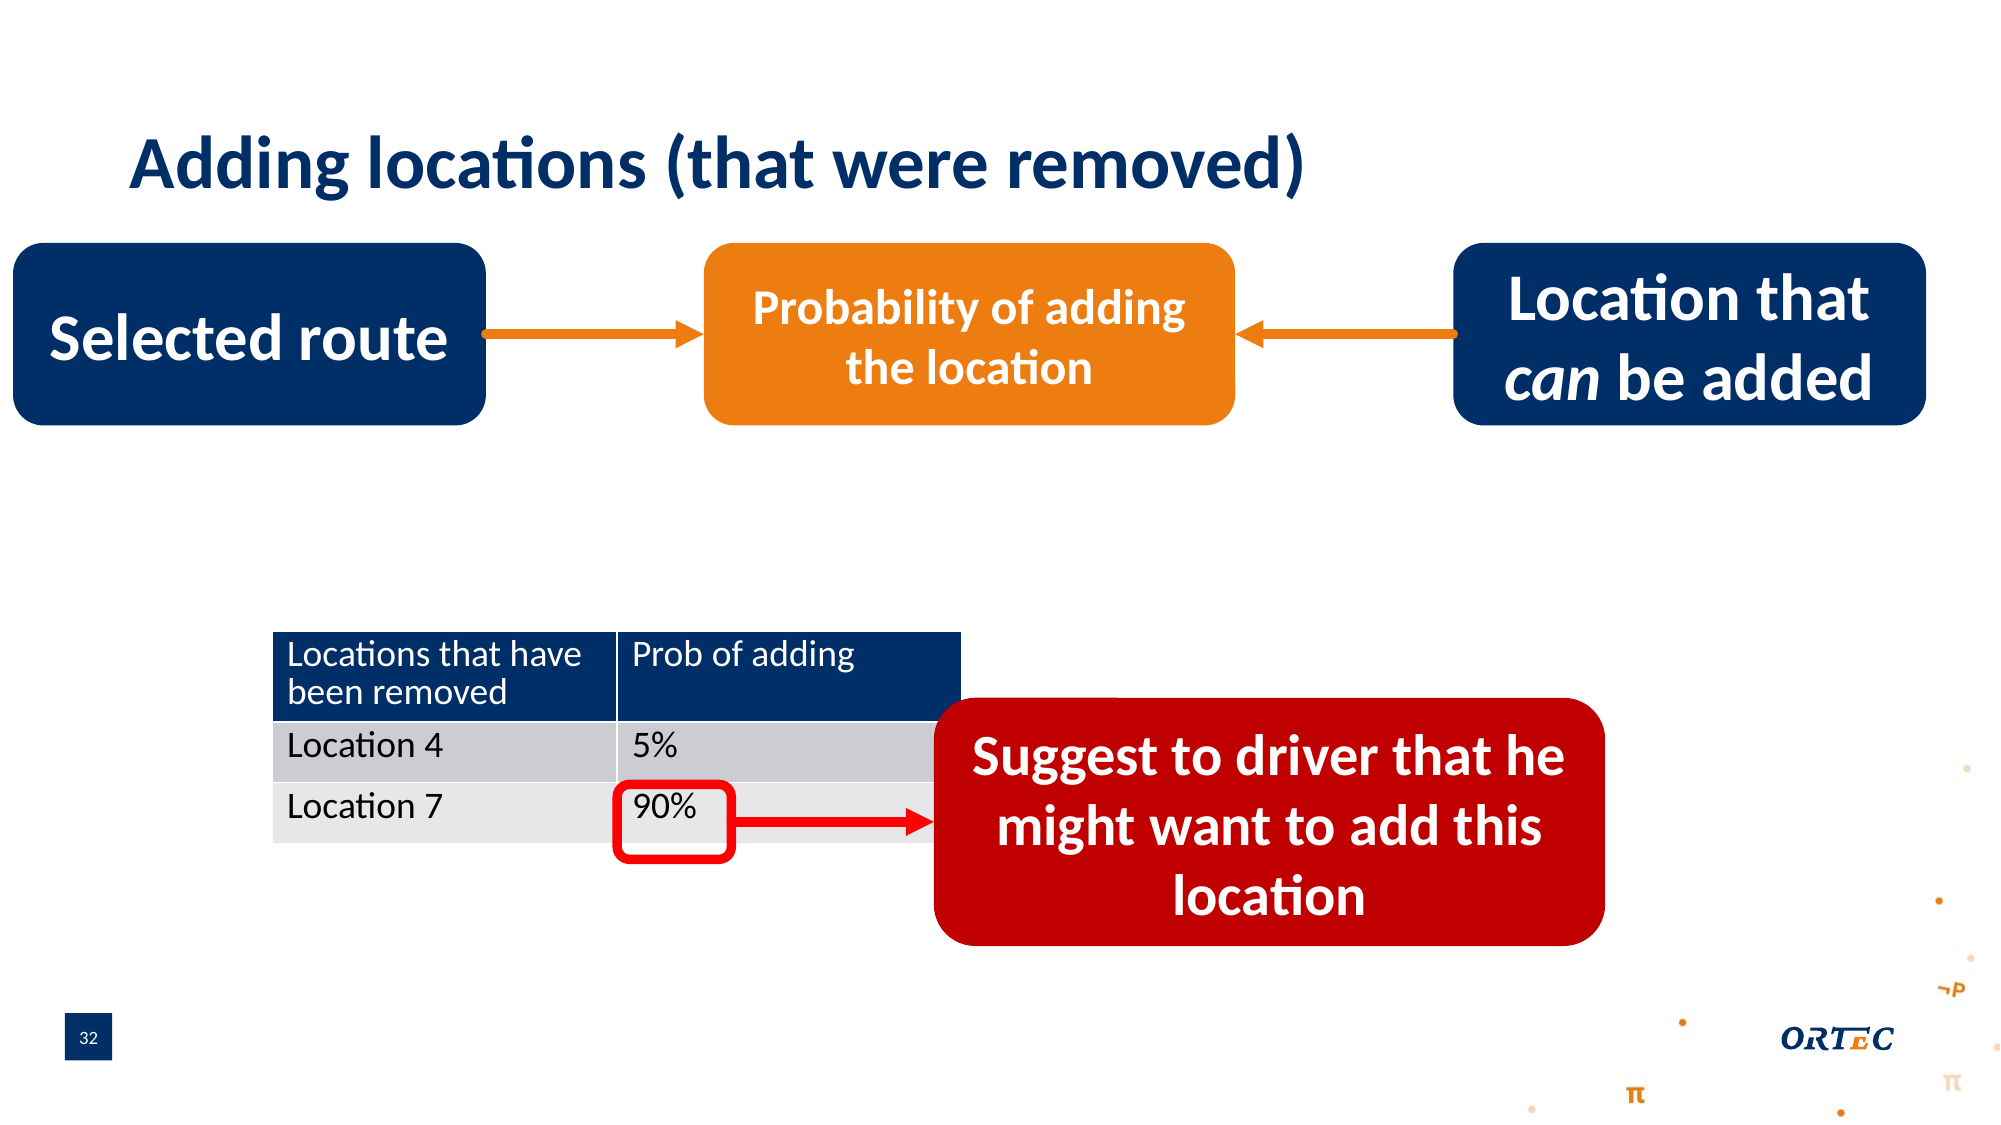

# Adding locations (that were removed)
Selected route
Probability of adding the location
Location that can be added
| Locations that have been removed | Prob of adding |
| --- | --- |
| Location 4 | 5% |
| Location 7 | 90% |
Suggest to driver that he might want to add this location

32